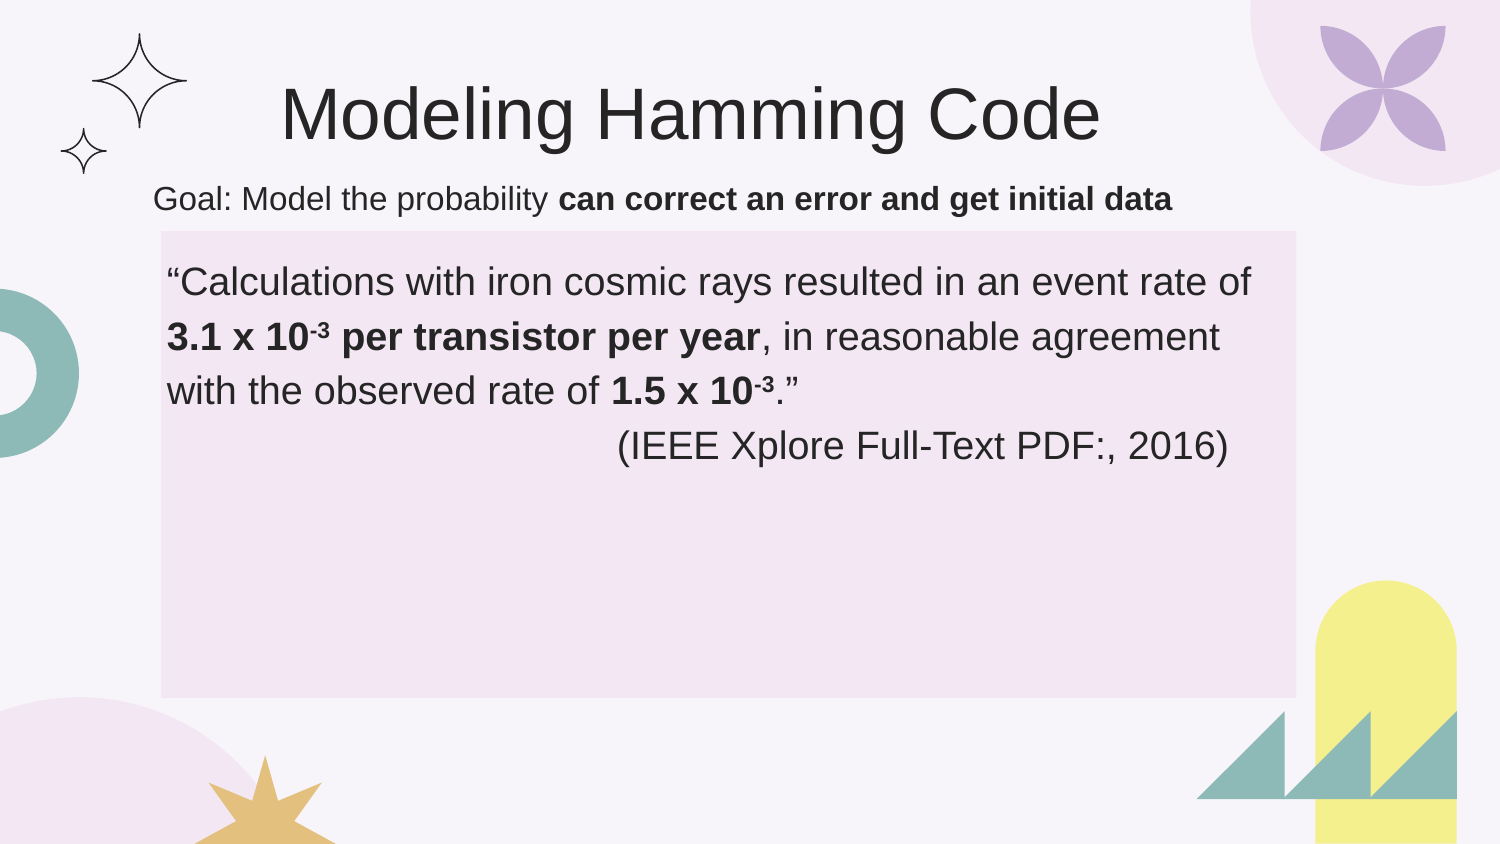

# Modeling Hamming Code
Goal: Model the probability can correct an error and get initial data
“Calculations with iron cosmic rays resulted in an event rate of 3.1 x 10-3 per transistor per year, in reasonable agreement with the observed rate of 1.5 x 10-3.”
(IEEE Xplore Full-Text PDF:, 2016)